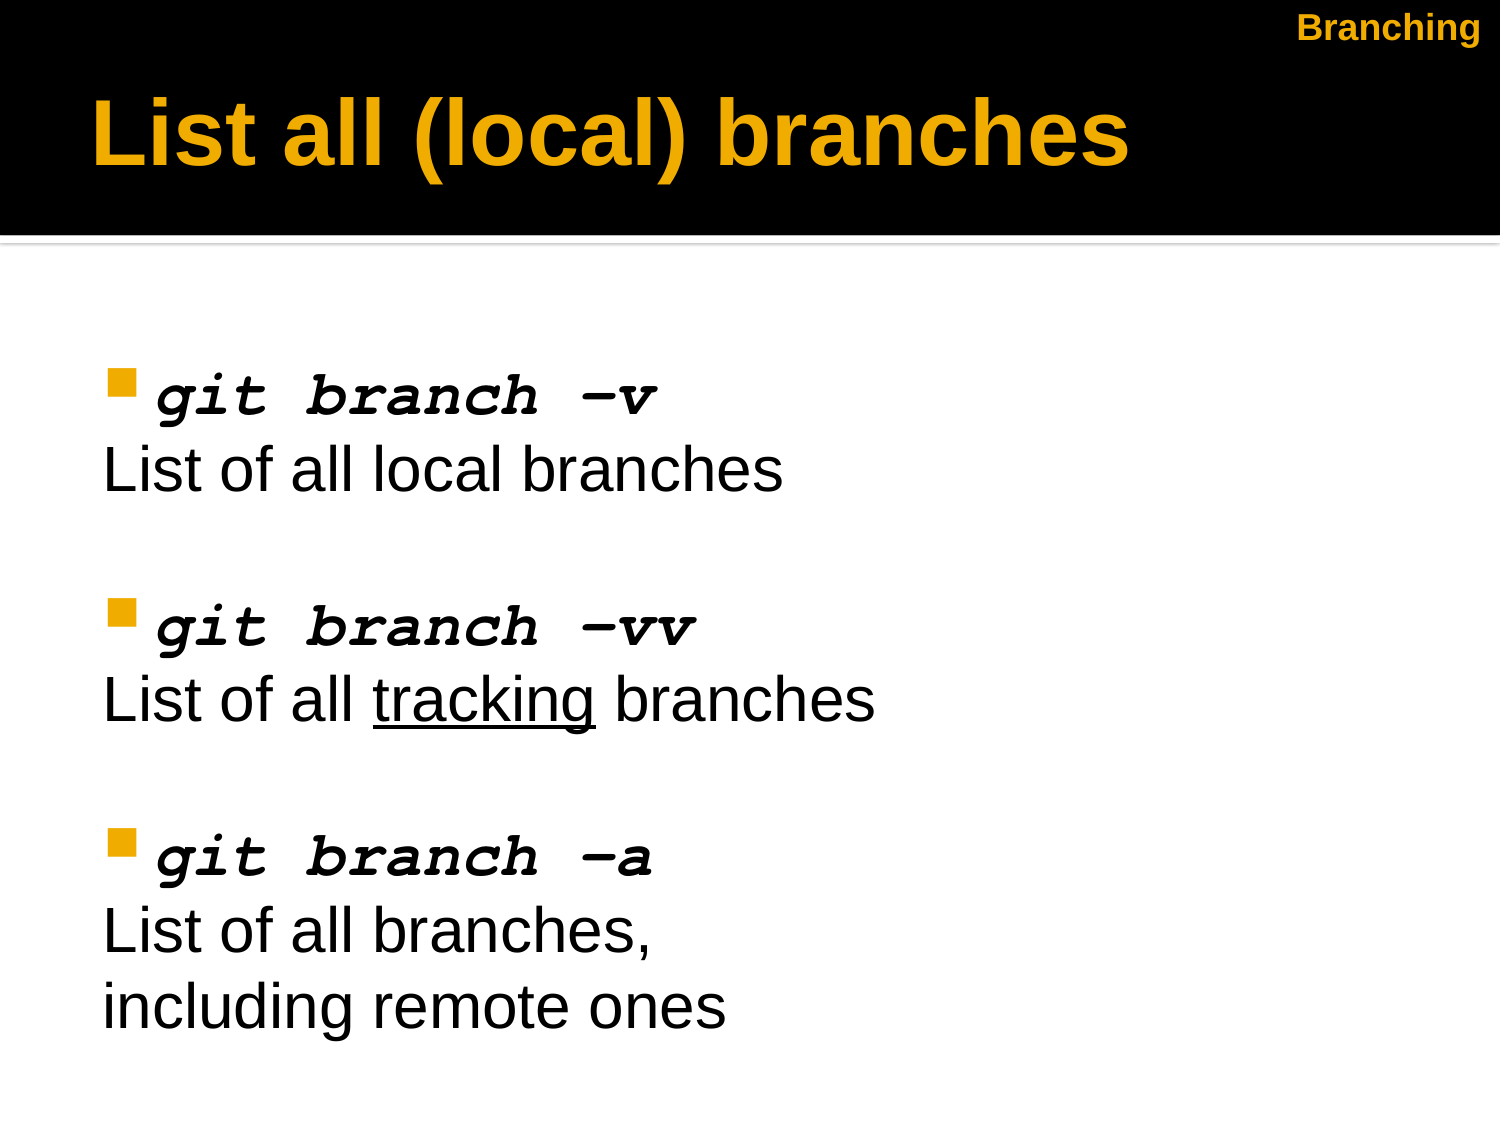

Branching
# List all (local) branches
git branch –v
	List of all local branches

git branch –vv
	List of all tracking branches

git branch –a
	List of all branches,
	including remote ones